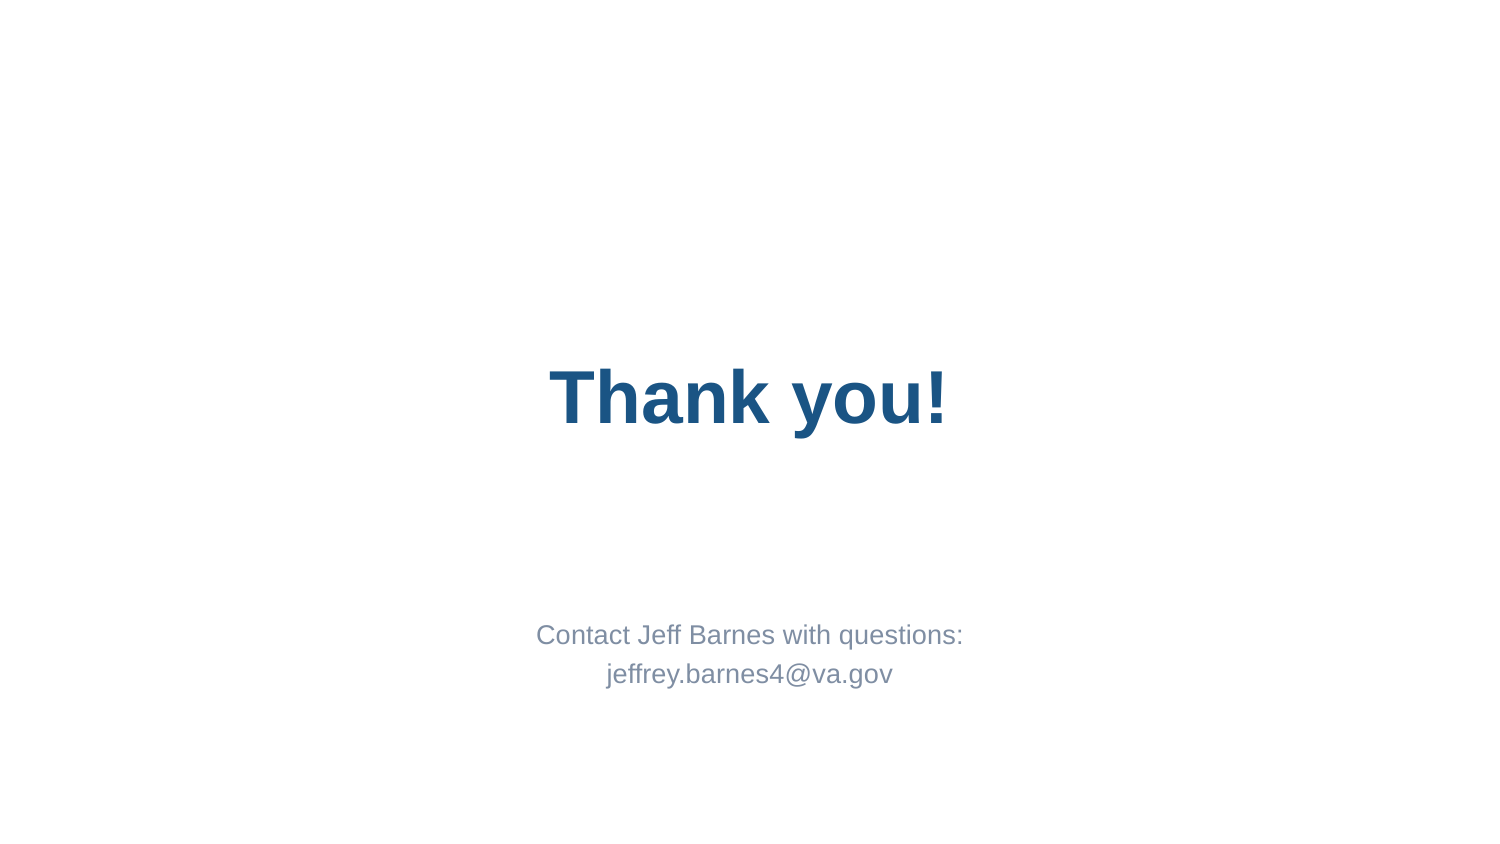

# Thank you!
Contact Jeff Barnes with questions:
jeffrey.barnes4@va.gov